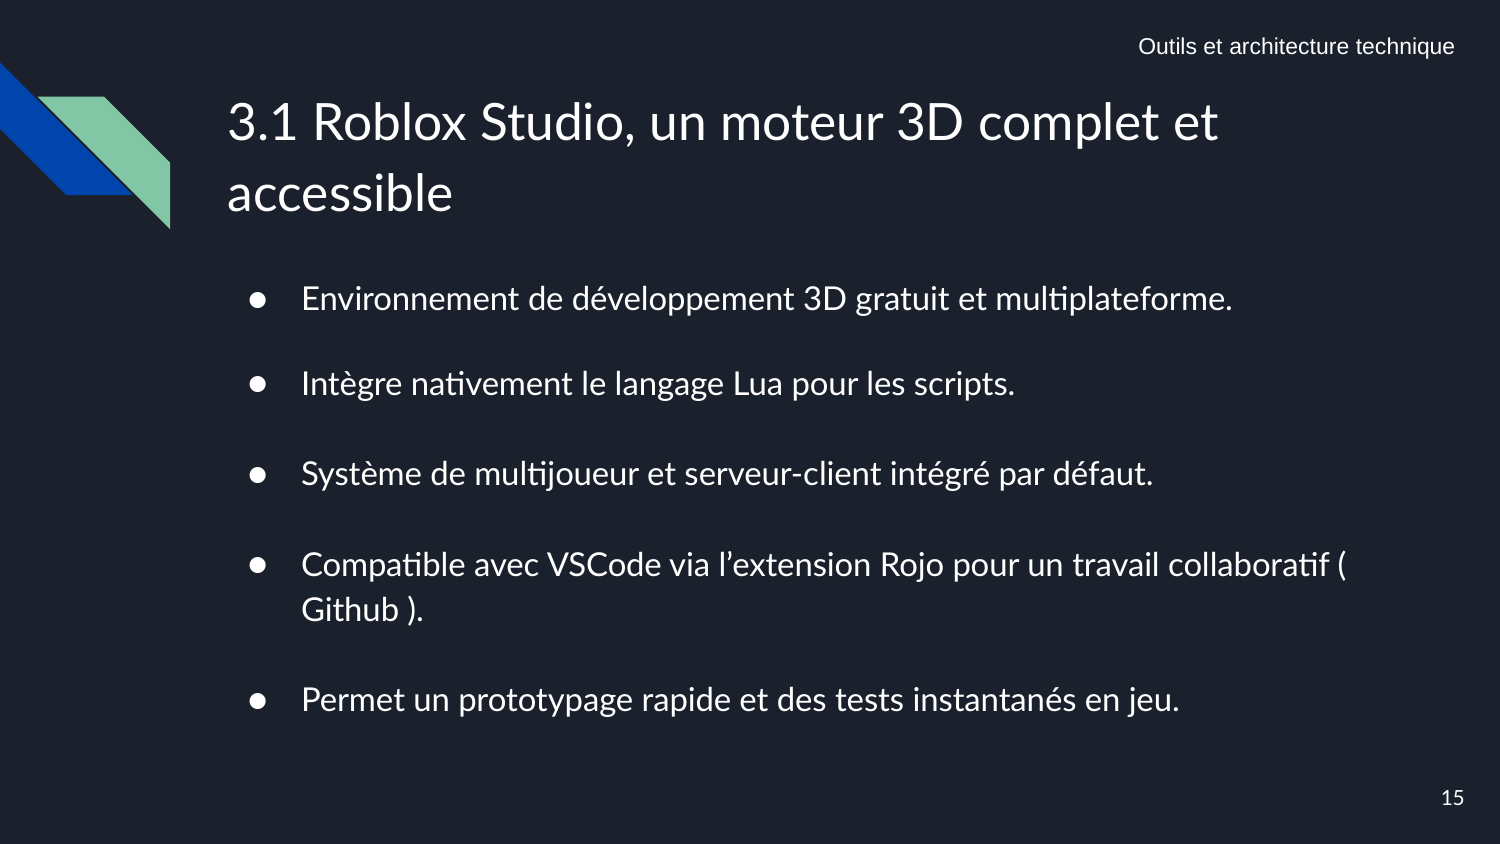

Outils et architecture technique

# 3.1 Roblox Studio, un moteur 3D complet et accessible
Environnement de développement 3D gratuit et multiplateforme.
Intègre nativement le langage Lua pour les scripts.
Système de multijoueur et serveur-client intégré par défaut.
Compatible avec VSCode via l’extension Rojo pour un travail collaboratif ( Github ).
Permet un prototypage rapide et des tests instantanés en jeu.

15